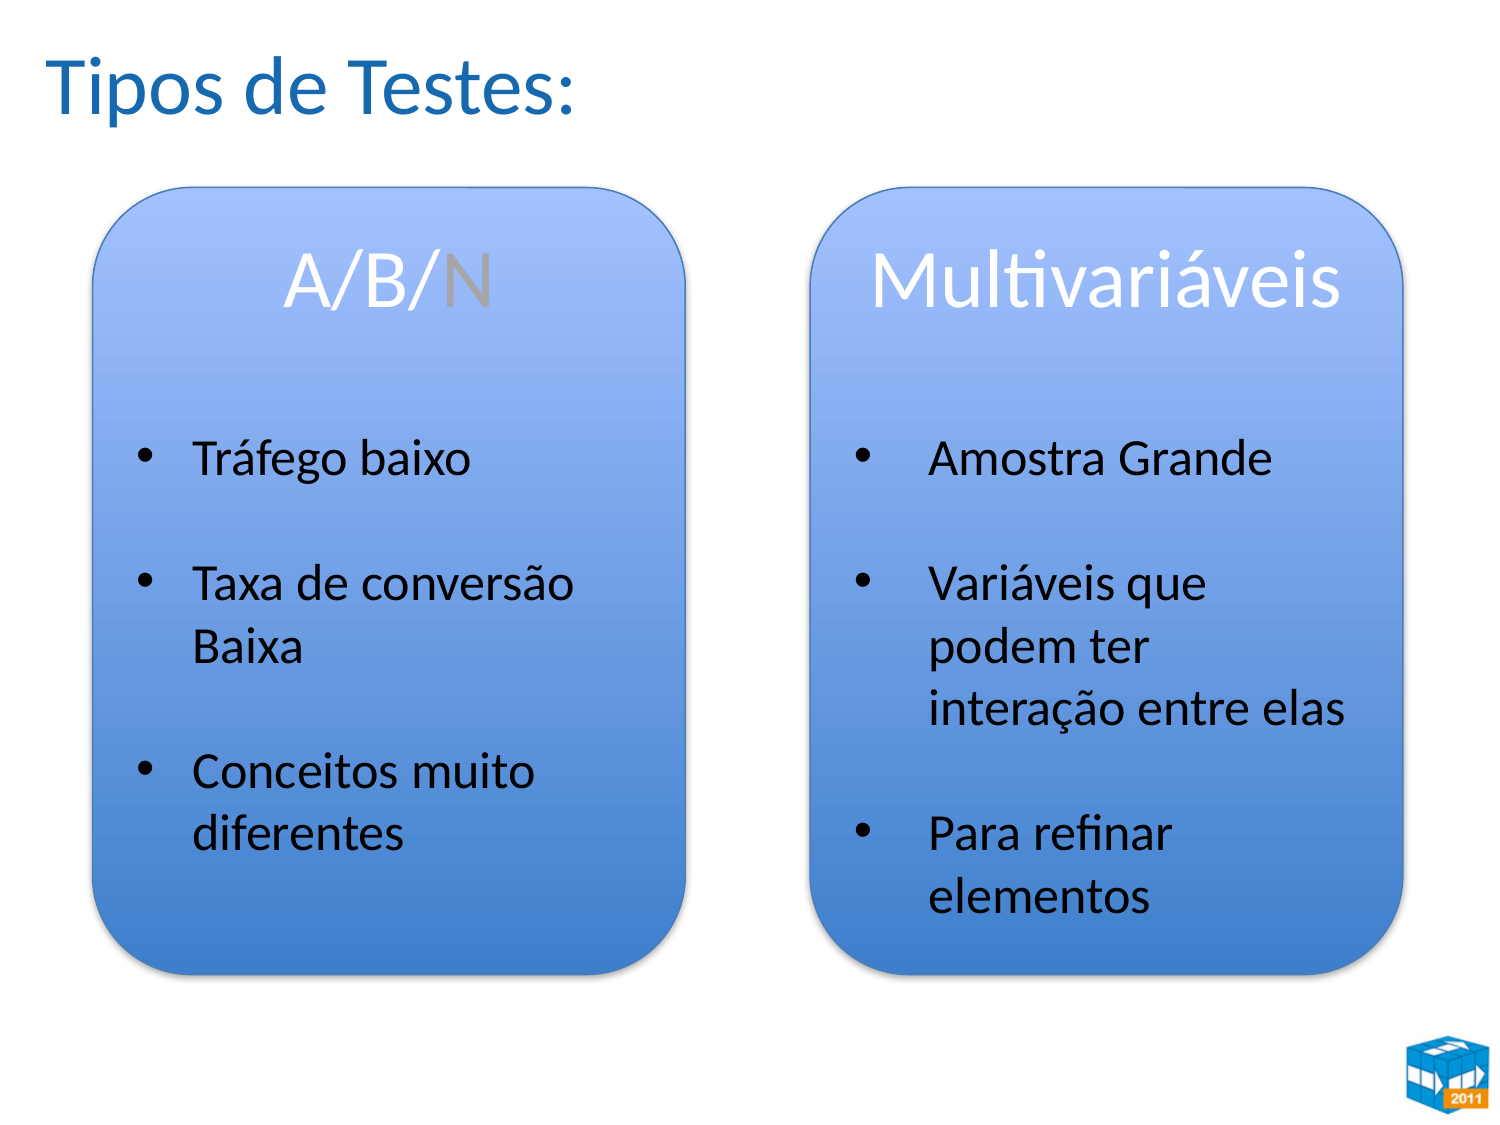

Tipos de Testes:
A/B/N

Tráfego baixo

Taxa de conversão Baixa

Conceitos muito diferentes

Multivariáveis

Amostra Grande

Variáveis que podem ter interação entre elas

Para refinar elementos